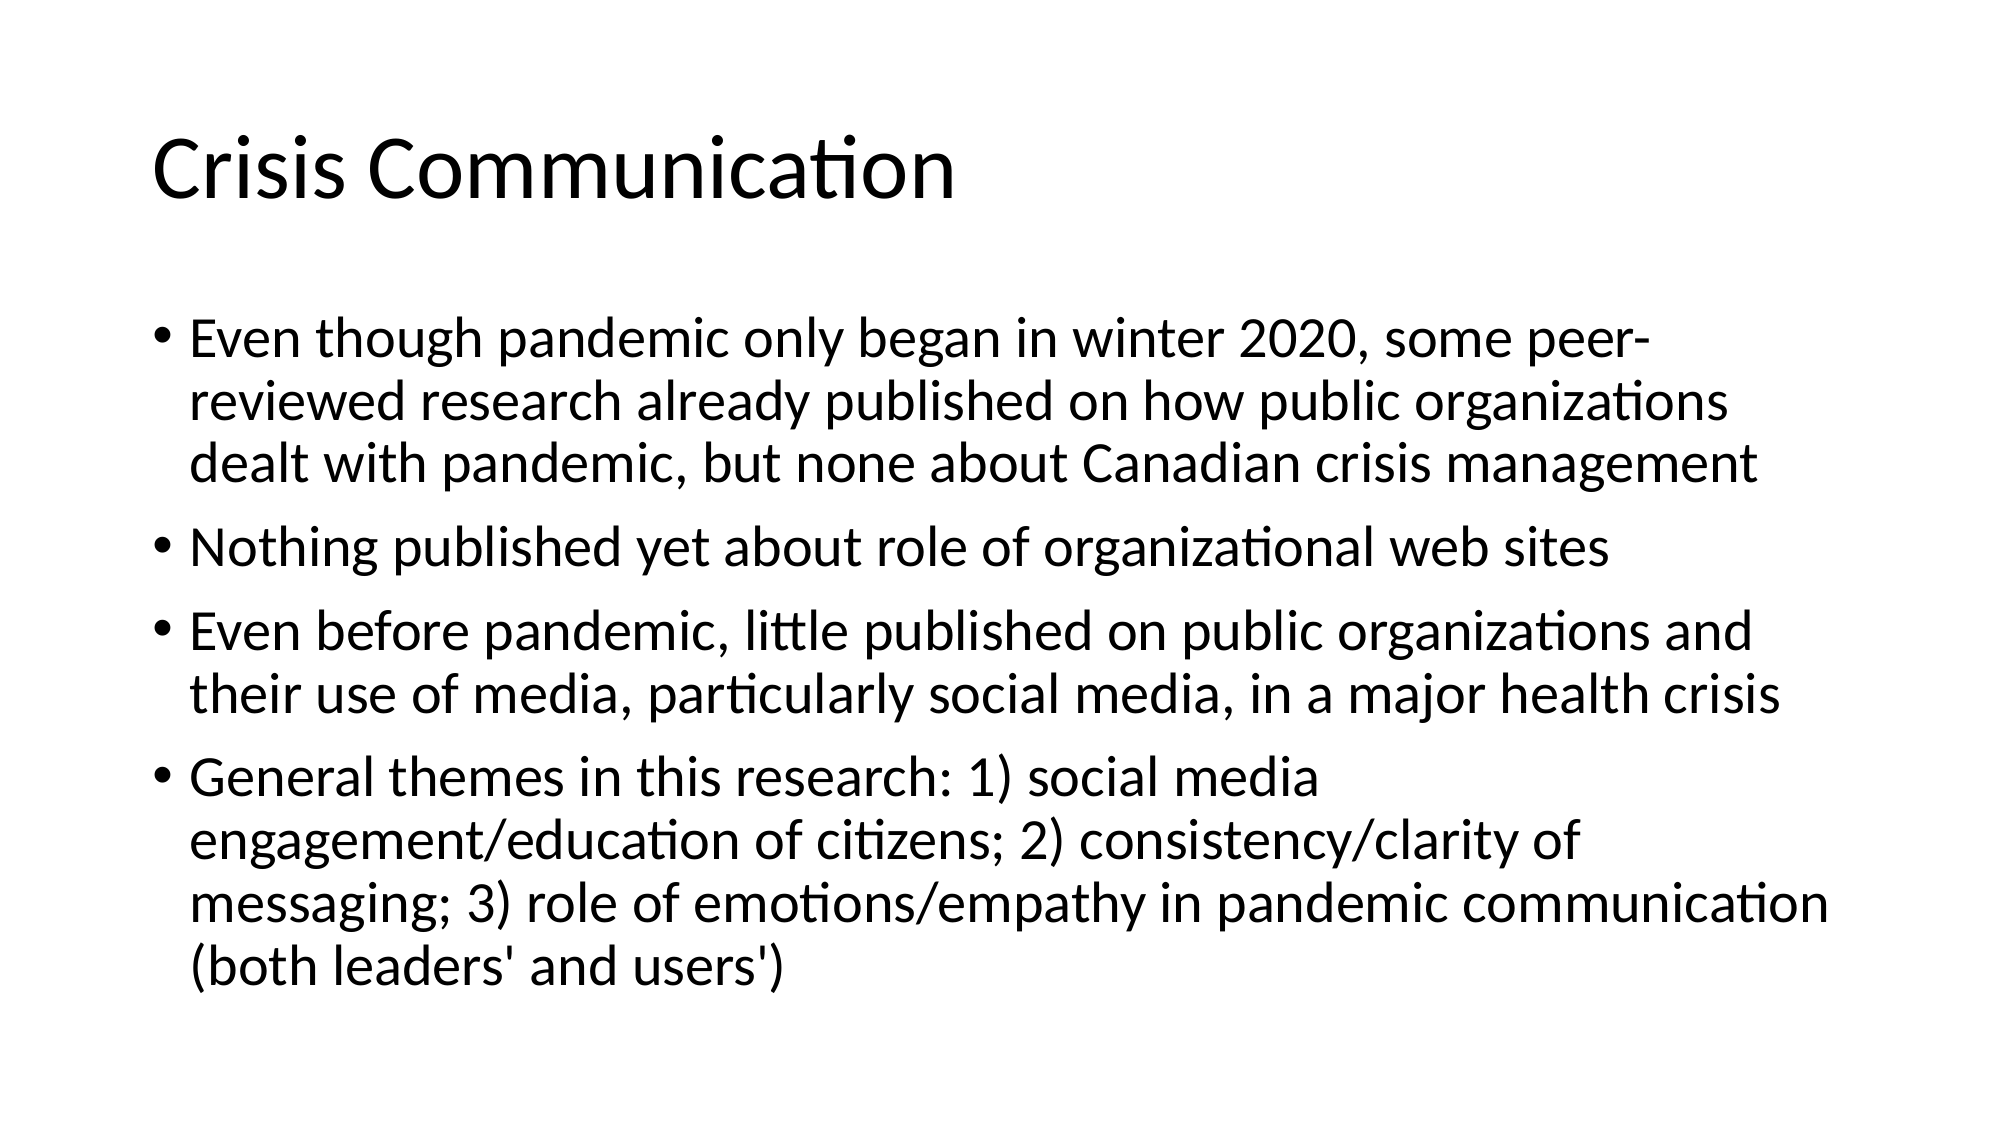

# Crisis Communication
Even though pandemic only began in winter 2020, some peer-reviewed research already published on how public organizations dealt with pandemic, but none about Canadian crisis management
Nothing published yet about role of organizational web sites
Even before pandemic, little published on public organizations and their use of media, particularly social media, in a major health crisis
General themes in this research: 1) social media engagement/education of citizens; 2) consistency/clarity of messaging; 3) role of emotions/empathy in pandemic communication (both leaders' and users')